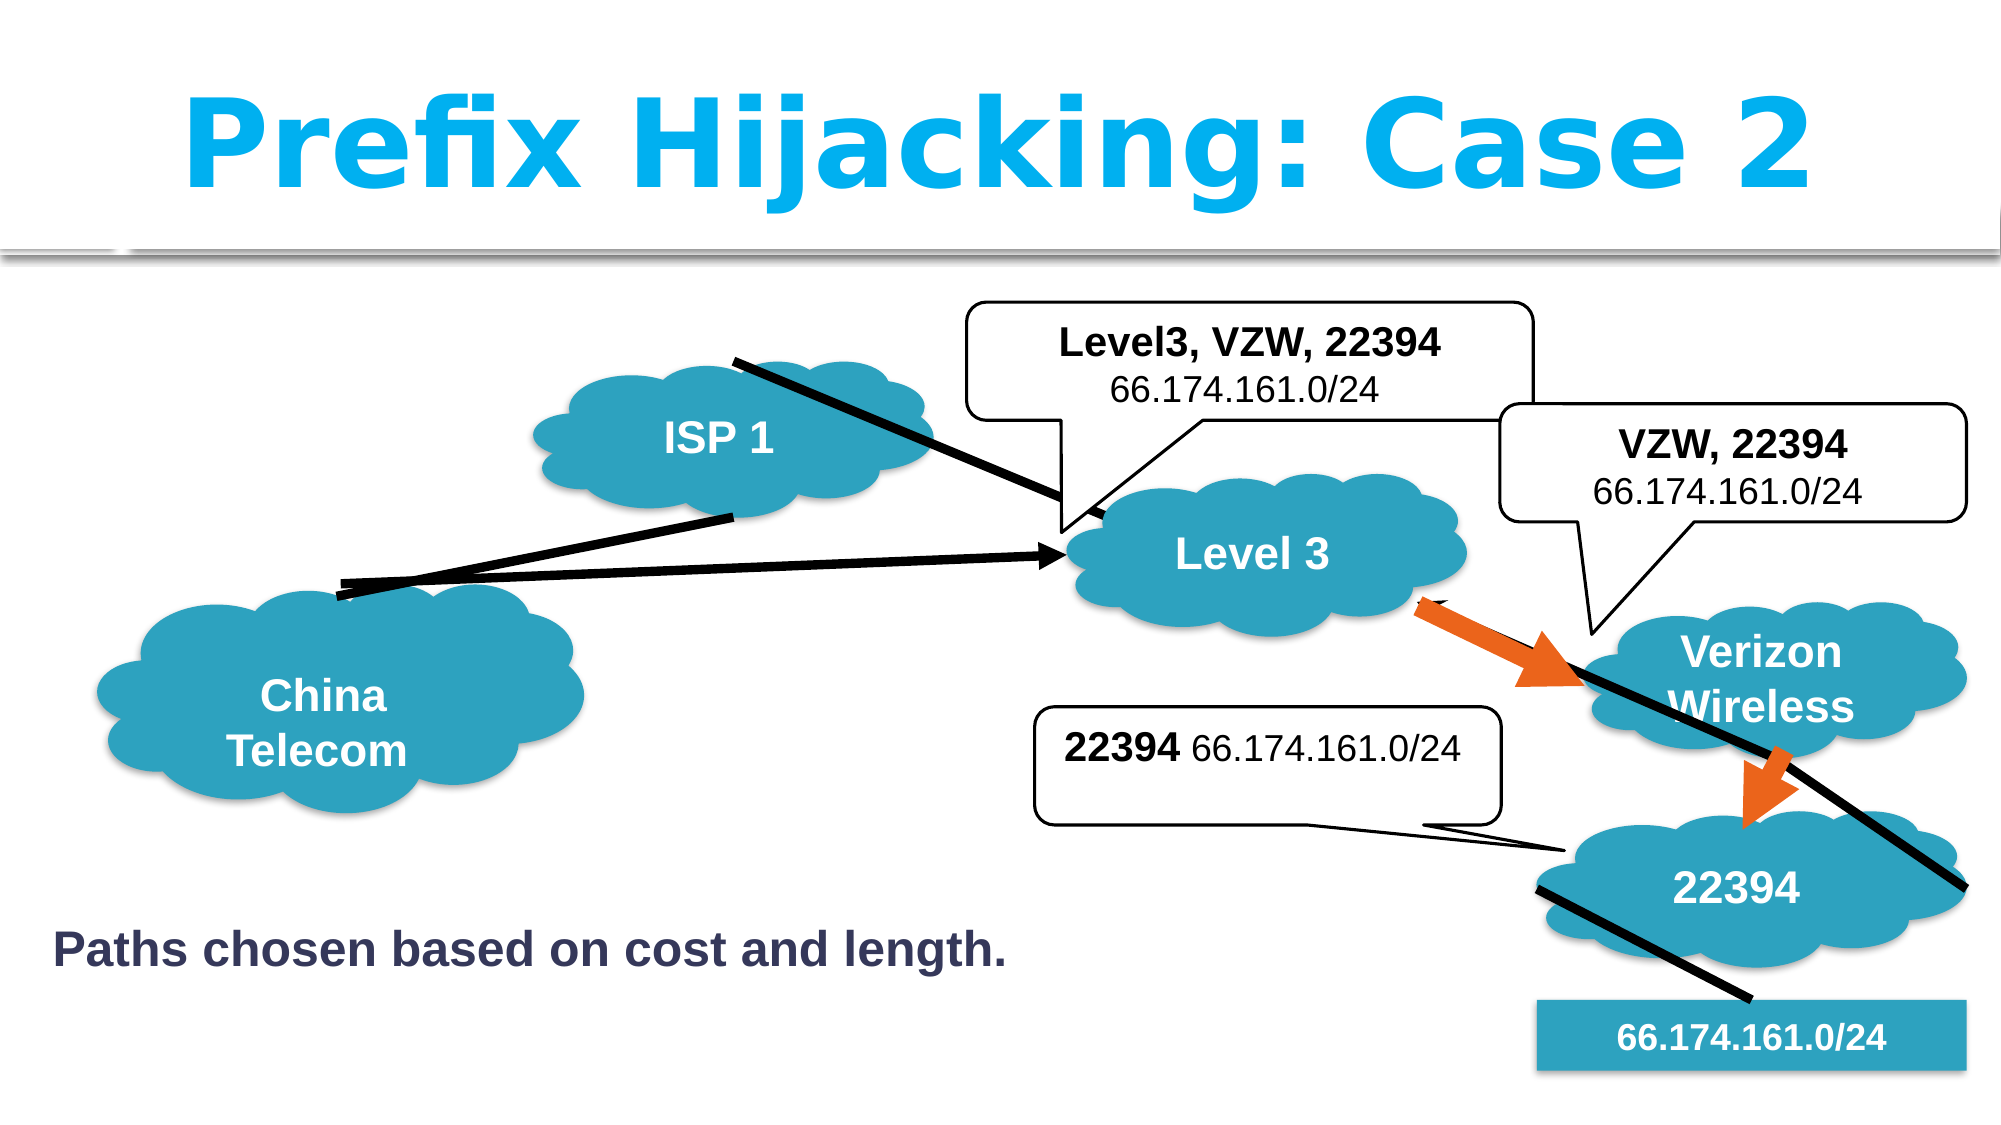

# Prefix Hijacking: Case 2

Level3, VZW, 22394 66.174.161.0/24
ISP 1
VZW, 22394 66.174.161.0/24
Level 3

China
Telecom
Verizon
Wireless

22394 66.174.161.0/24

22394
Paths chosen based on cost and length.
66.174.161.0/24